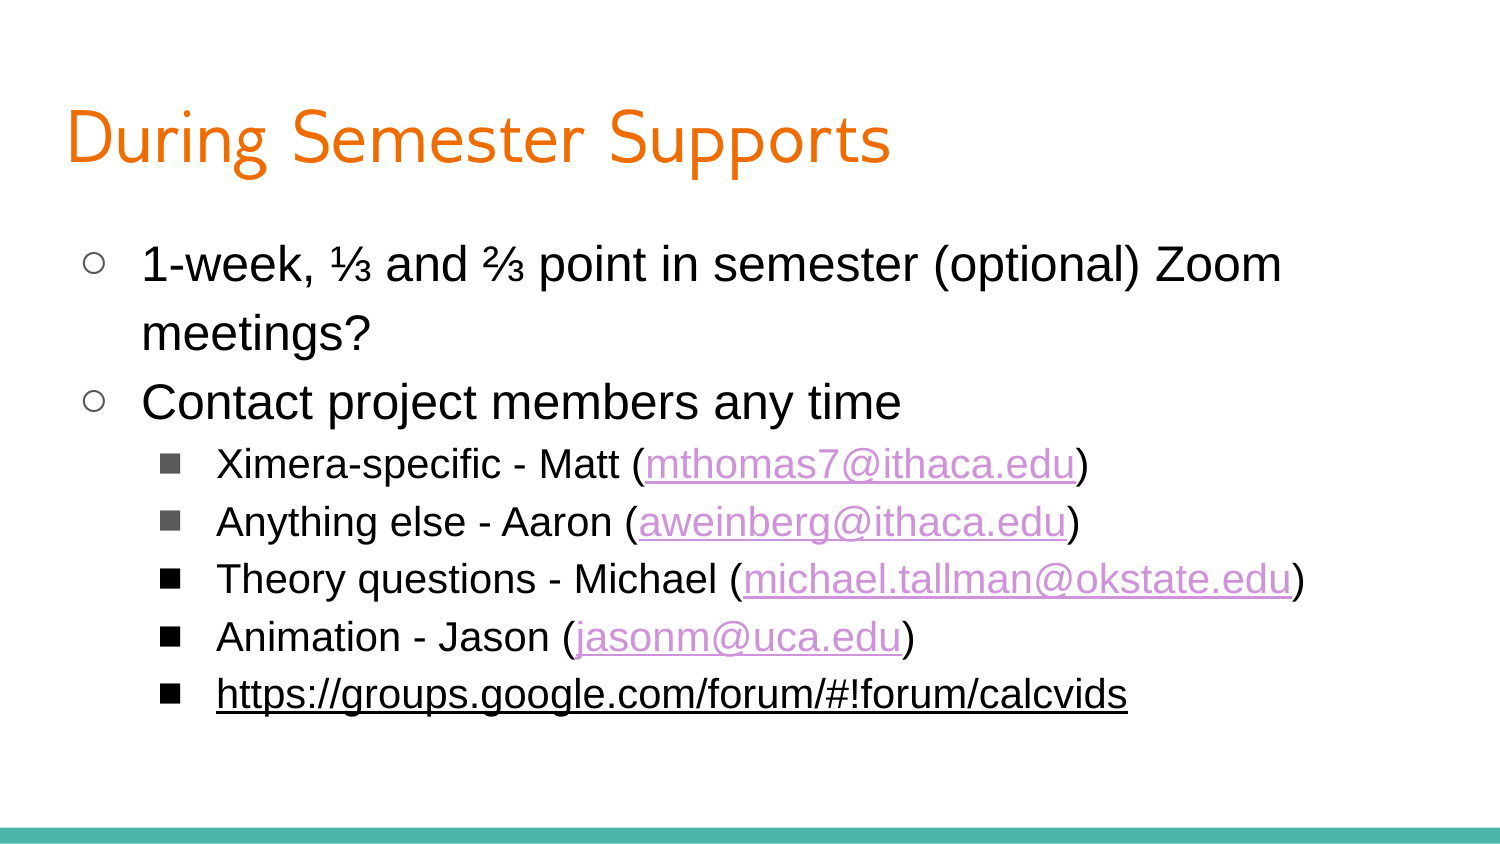

# During Semester Supports
1-week, ⅓ and ⅔ point in semester (optional) Zoom meetings?
Contact project members any time
Ximera-specific - Matt (mthomas7@ithaca.edu)
Anything else - Aaron (aweinberg@ithaca.edu)
Theory questions - Michael (michael.tallman@okstate.edu)
Animation - Jason (jasonm@uca.edu)
https://groups.google.com/forum/#!forum/calcvids